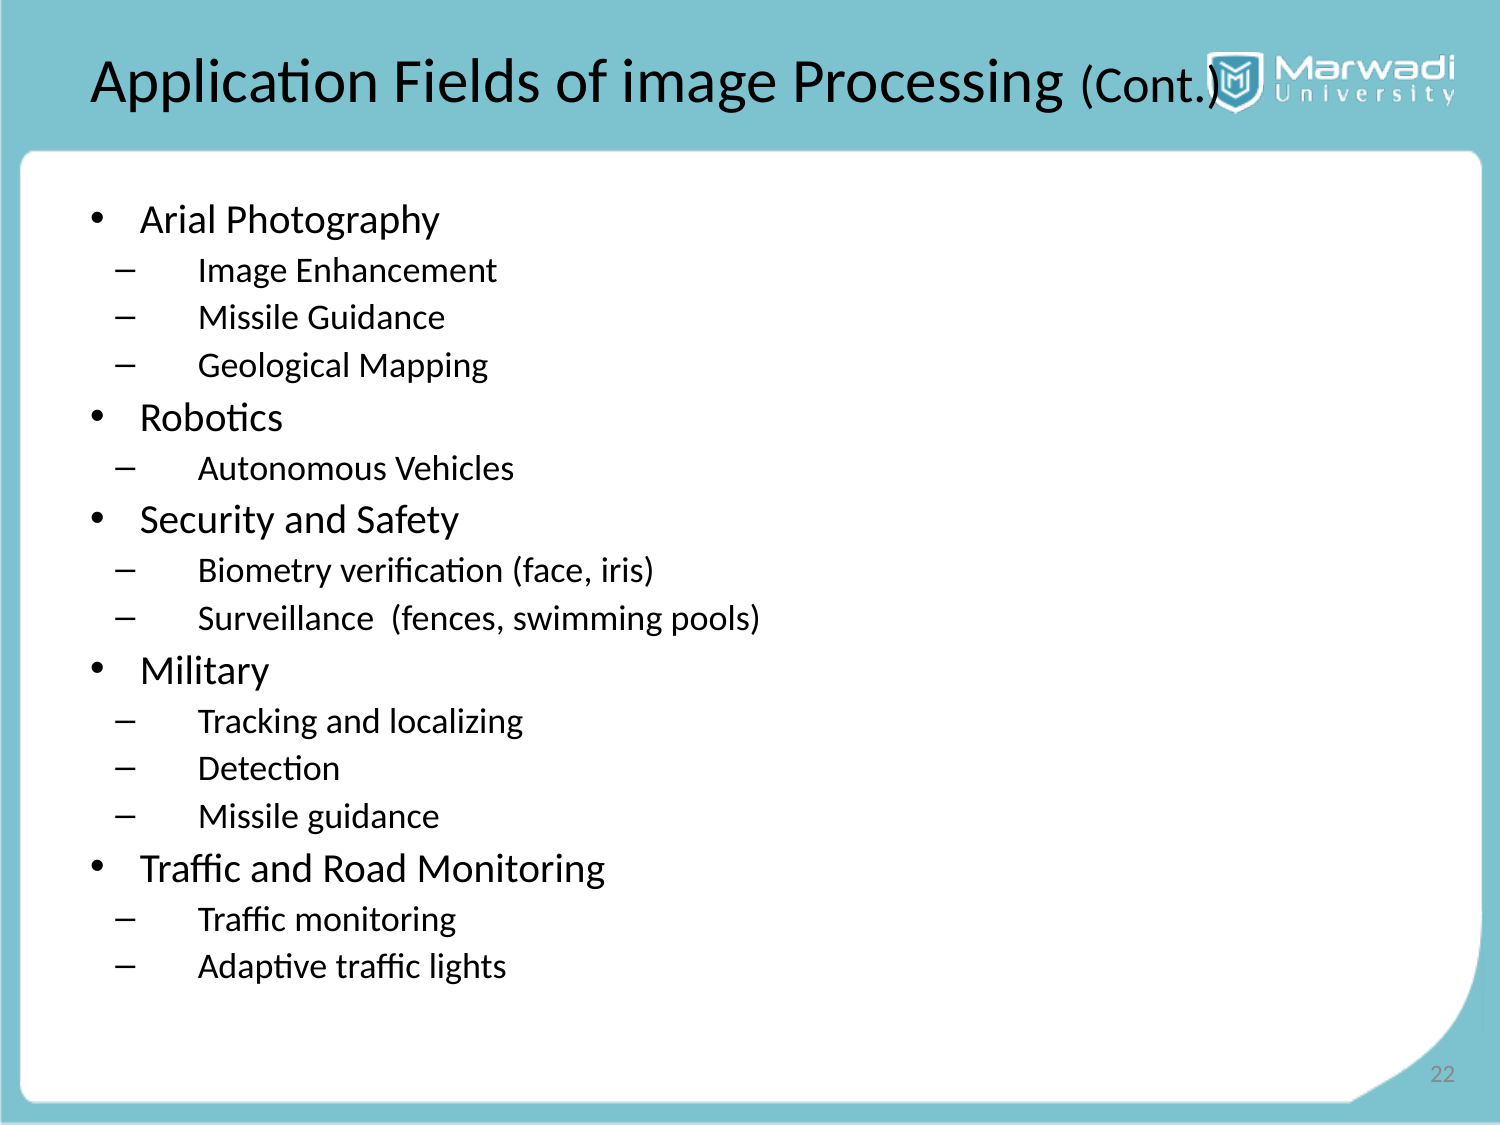

# Application Fields of image Processing (Cont.)
Arial Photography
Image Enhancement
Missile Guidance
Geological Mapping
Robotics
Autonomous Vehicles
Security and Safety
Biometry verification (face, iris)
Surveillance  (fences, swimming pools)
Military
Tracking and localizing
Detection
Missile guidance
Traffic and Road Monitoring
Traffic monitoring
Adaptive traffic lights

22